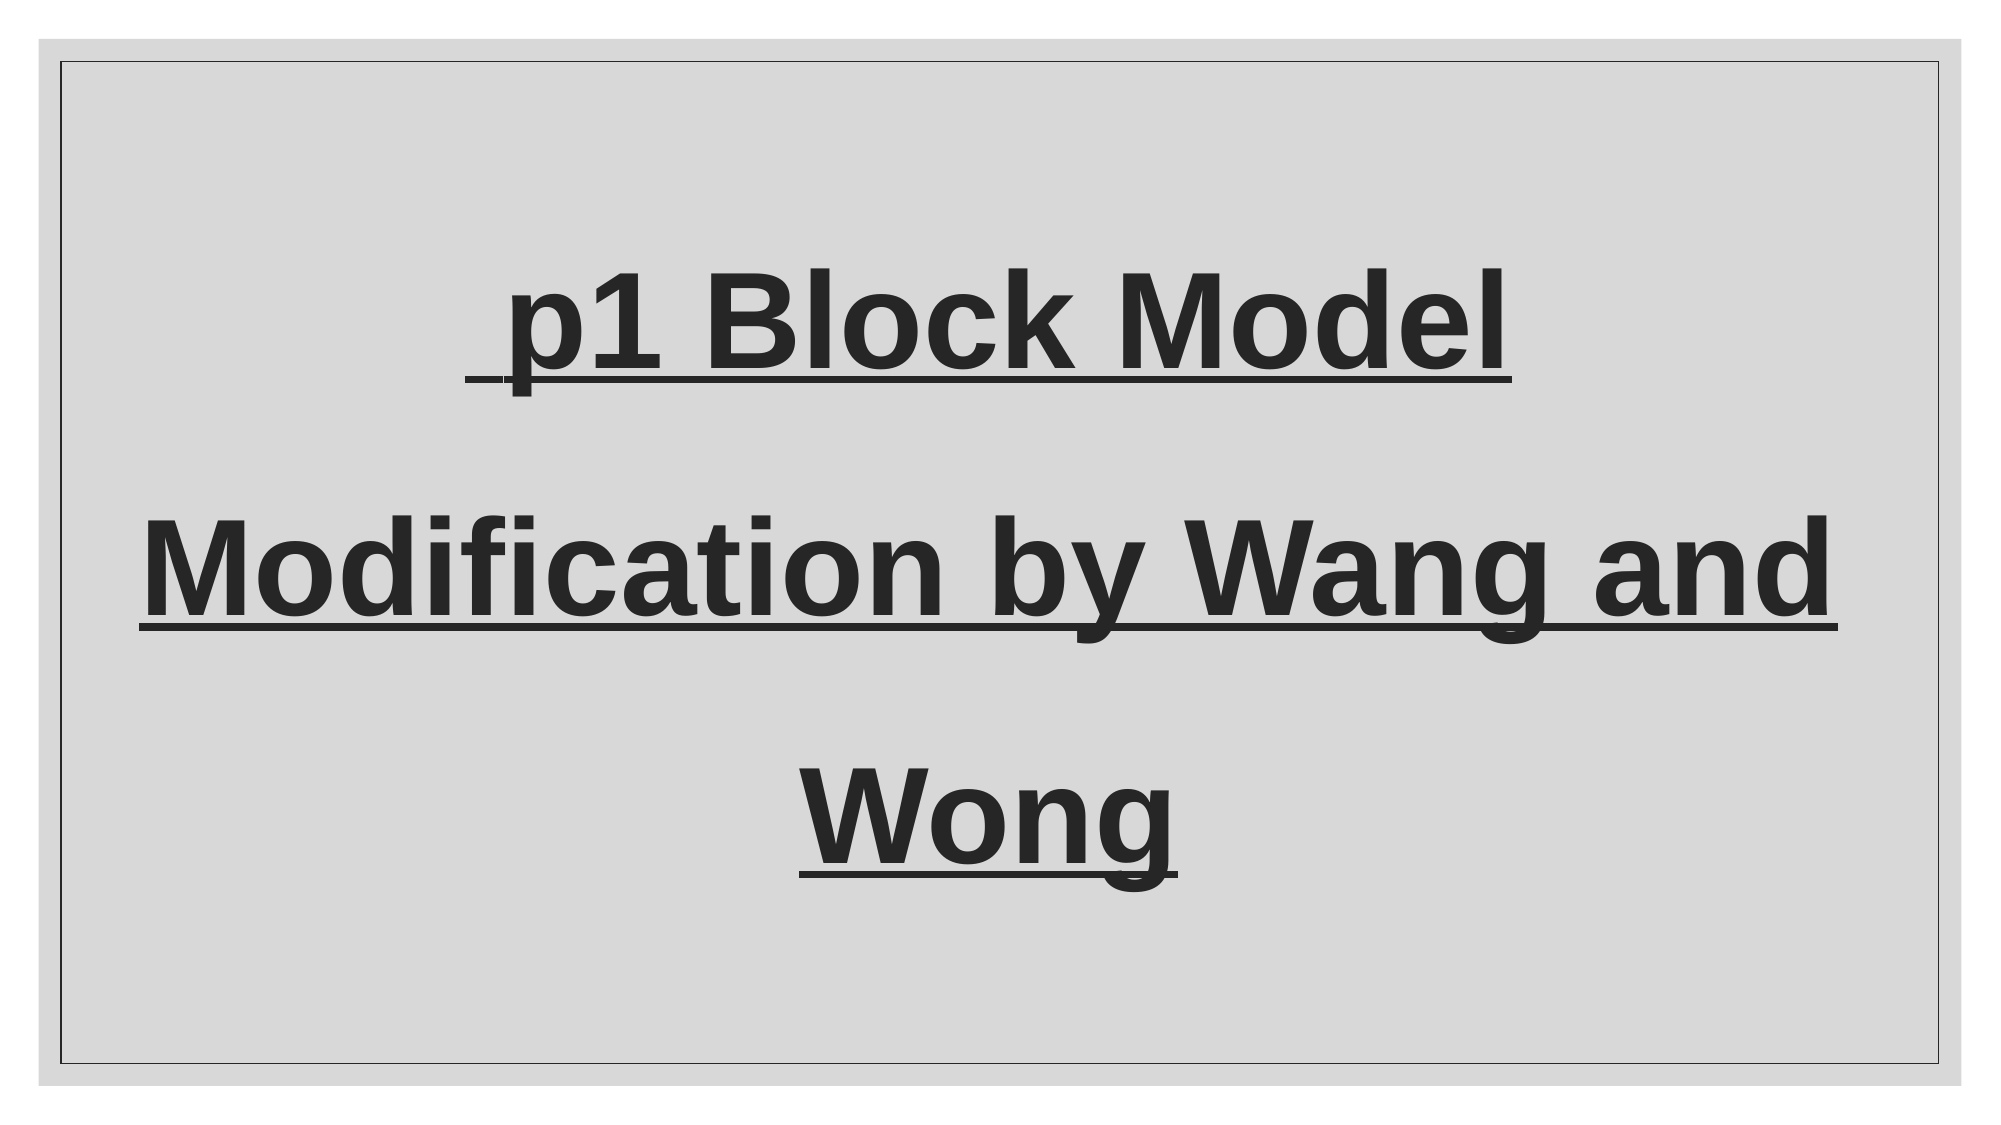

# p1 Block Model Modification by Wang and Wong